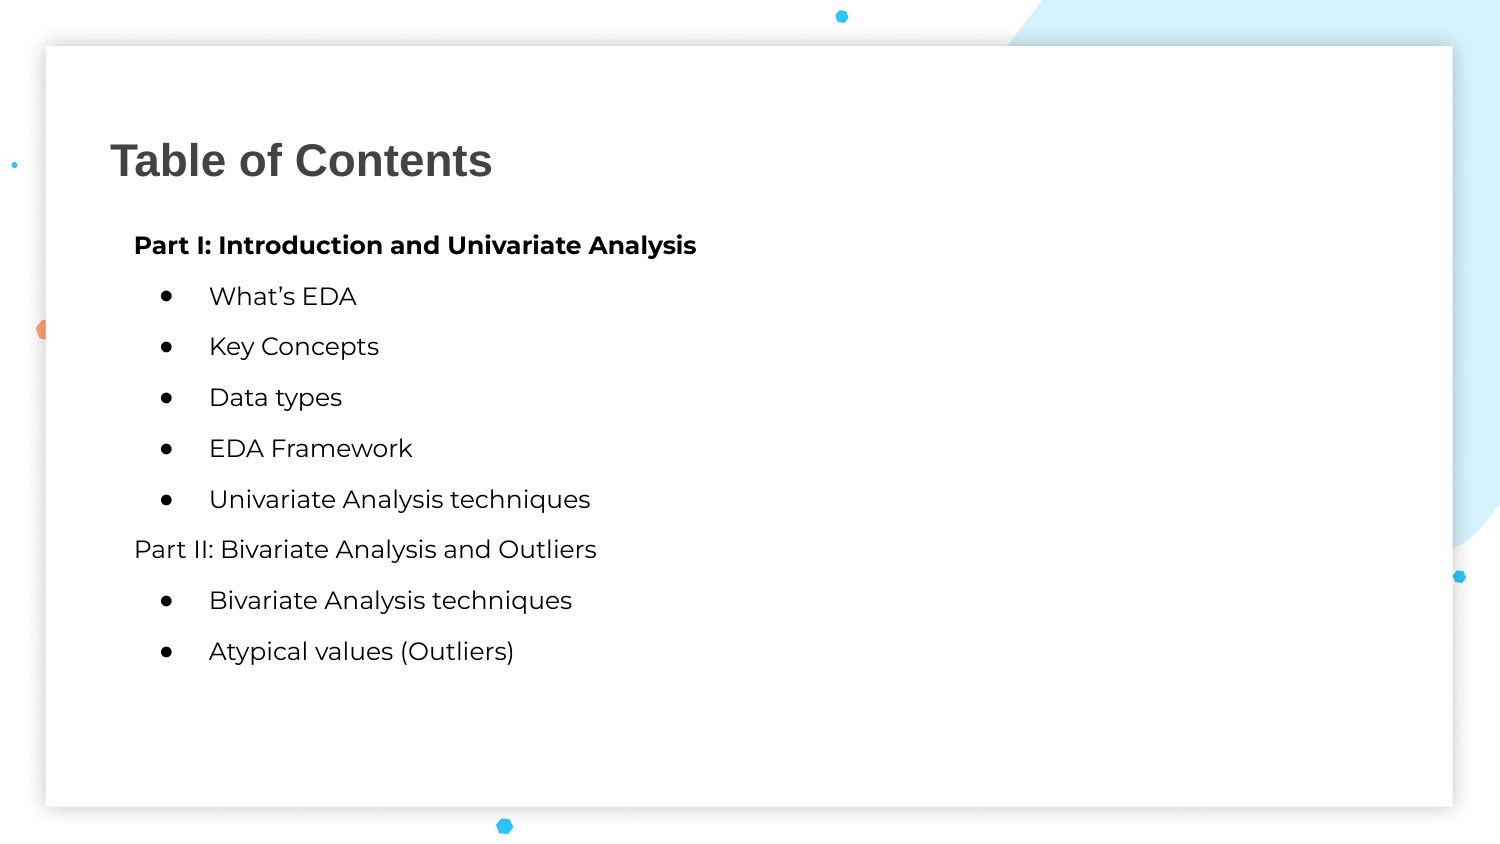

Table of Contents
Part I: Introduction and Univariate Analysis
What’s EDA
Key Concepts
Data types
EDA Framework
Univariate Analysis techniques
Part II: Bivariate Analysis and Outliers
Bivariate Analysis techniques
Atypical values (Outliers)